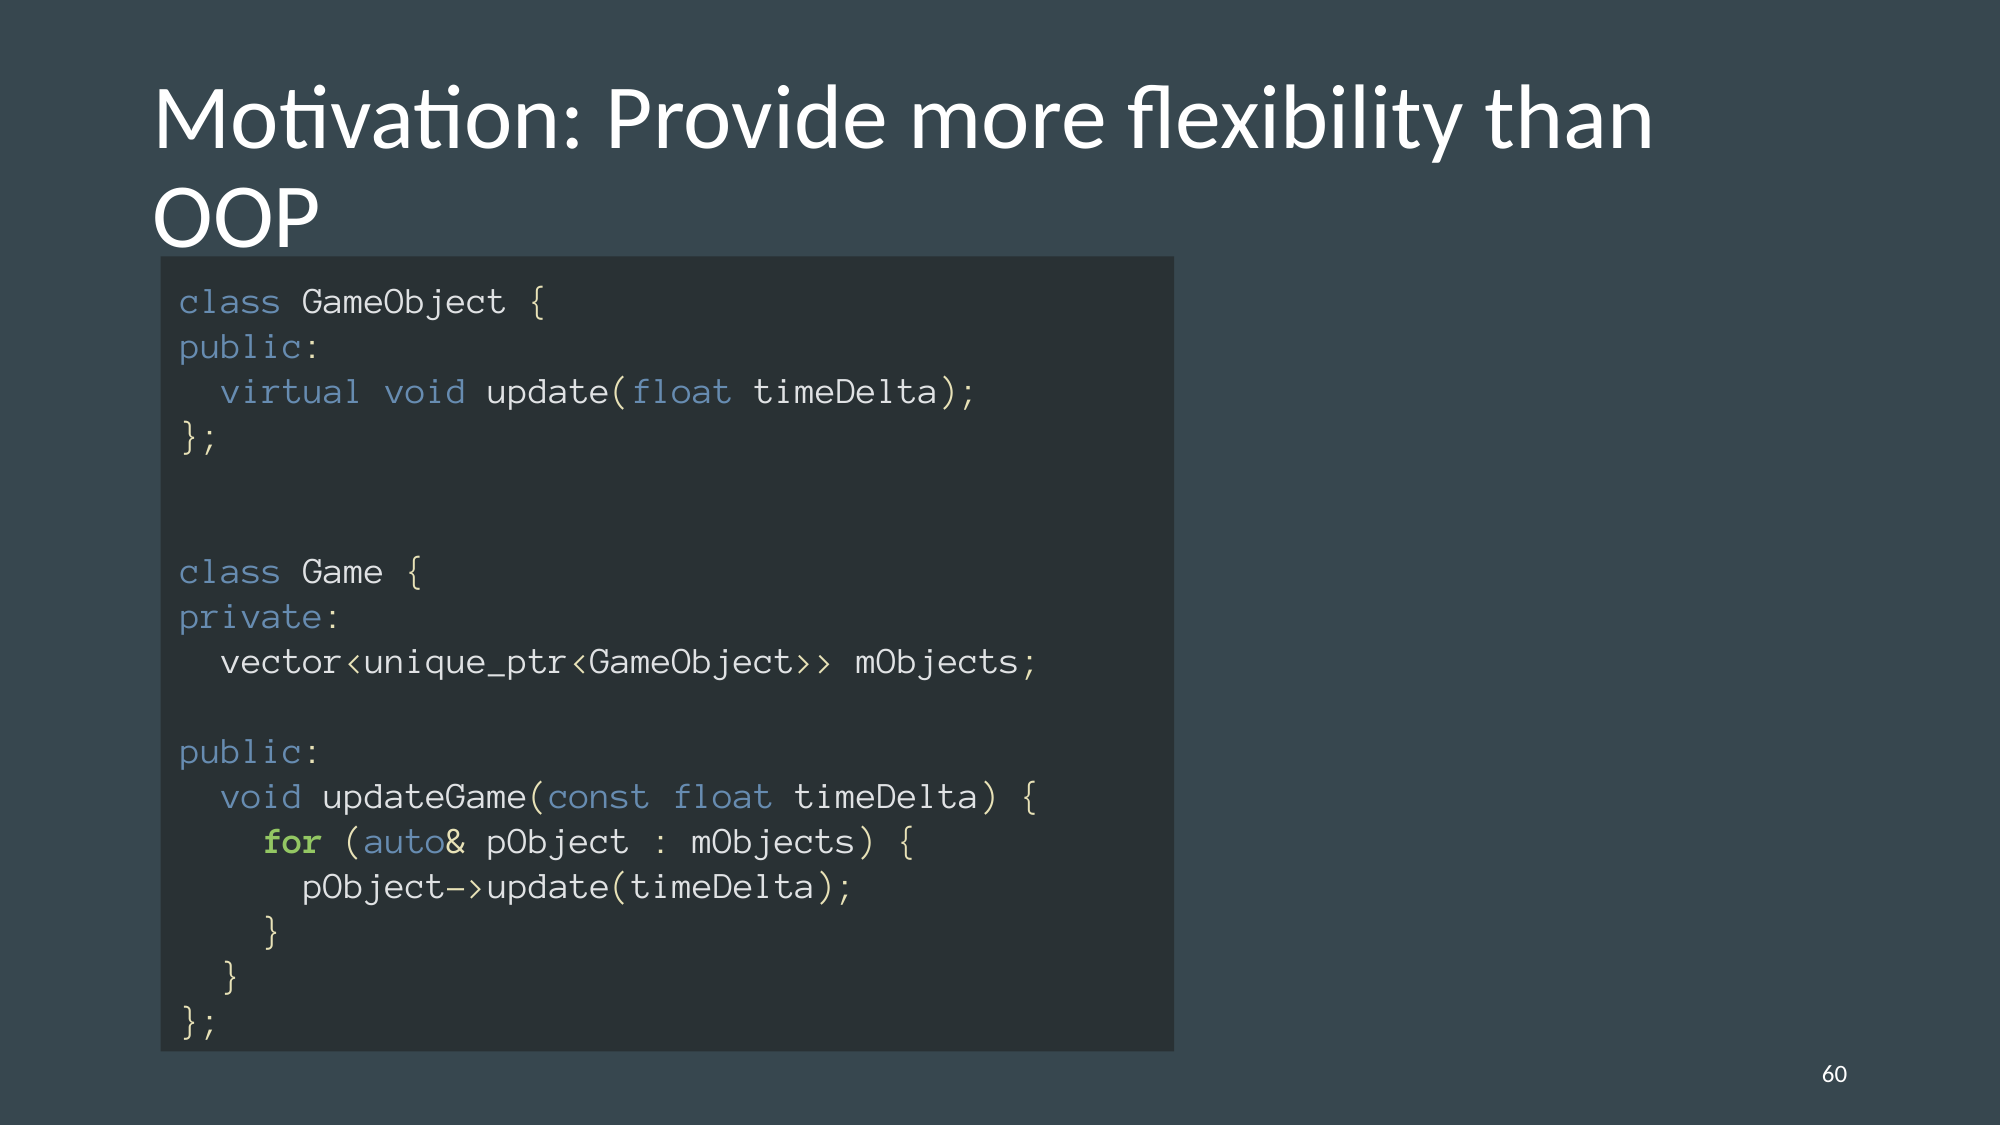

# Motivation: Provide more flexibility than OOP
class GameObject {
public:
  virtual void update(float timeDelta);
};

class Game {
private:
  vector<unique_ptr<GameObject>> mObjects;

public:
  void updateGame(const float timeDelta) {
    for (auto& pObject : mObjects) {
      pObject->update(timeDelta);
    }
  }
};
60